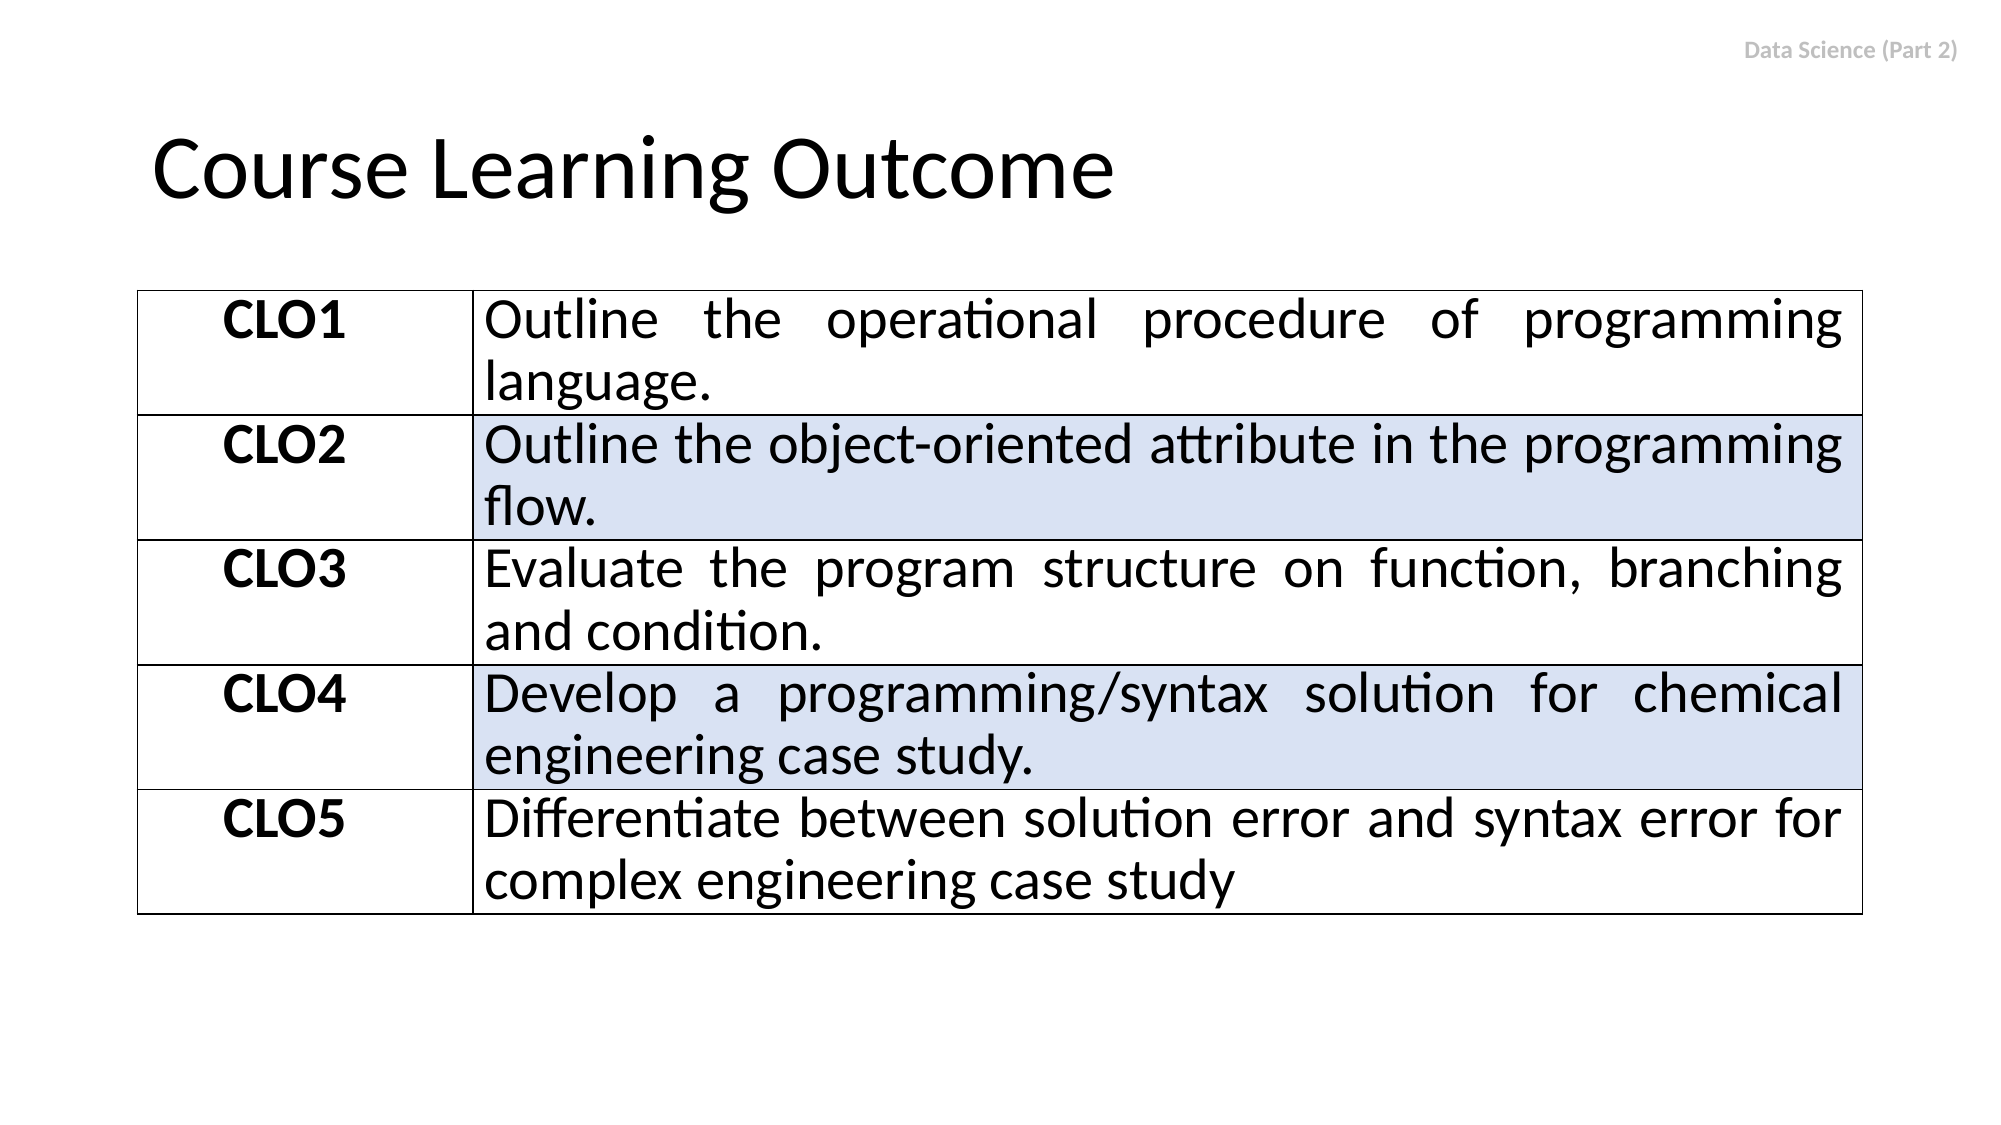

# Course Learning Outcome
| CLO1 | Outline the operational procedure of programming language. |
| --- | --- |
| CLO2 | Outline the object-oriented attribute in the programming flow. |
| CLO3 | Evaluate the program structure on function, branching and condition. |
| CLO4 | Develop a programming/syntax solution for chemical engineering case study. |
| CLO5 | Differentiate between solution error and syntax error for complex engineering case study |